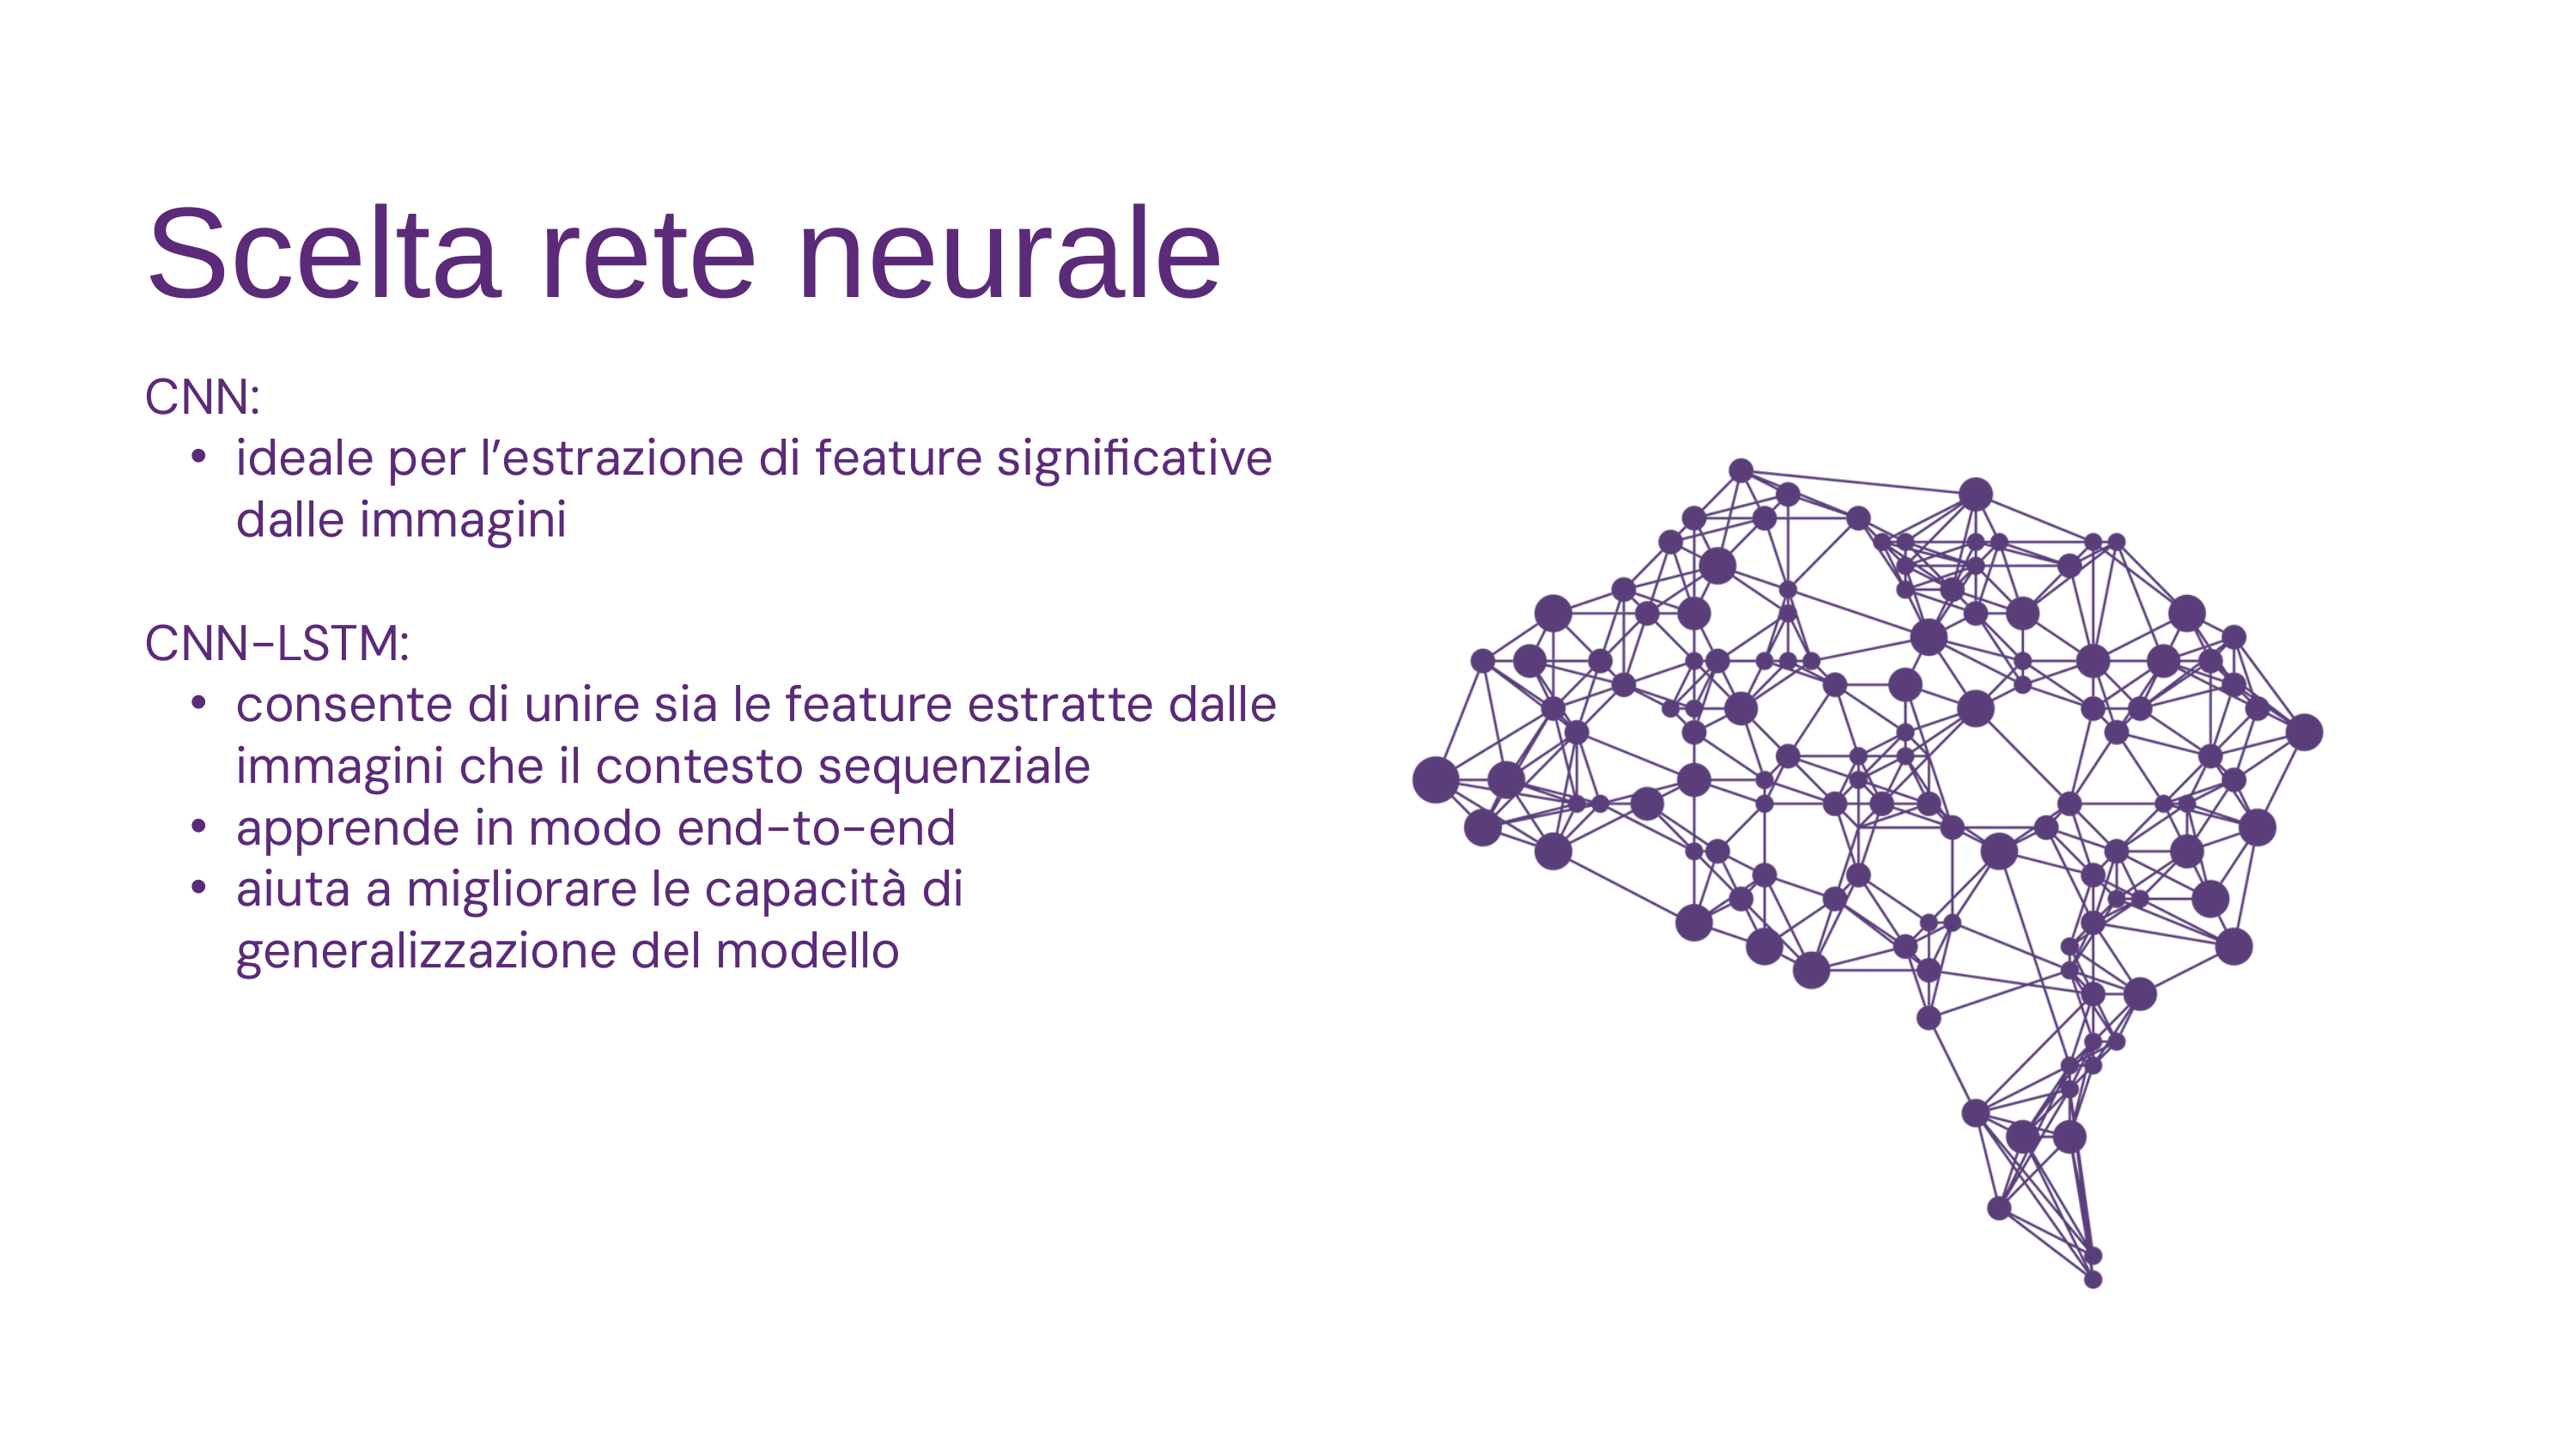

Scelta rete neurale
CNN:
ideale per l’estrazione di feature significative dalle immagini

CNN-LSTM:
consente di unire sia le feature estratte dalle immagini che il contesto sequenziale
apprende in modo end-to-end
aiuta a migliorare le capacità di generalizzazione del modello